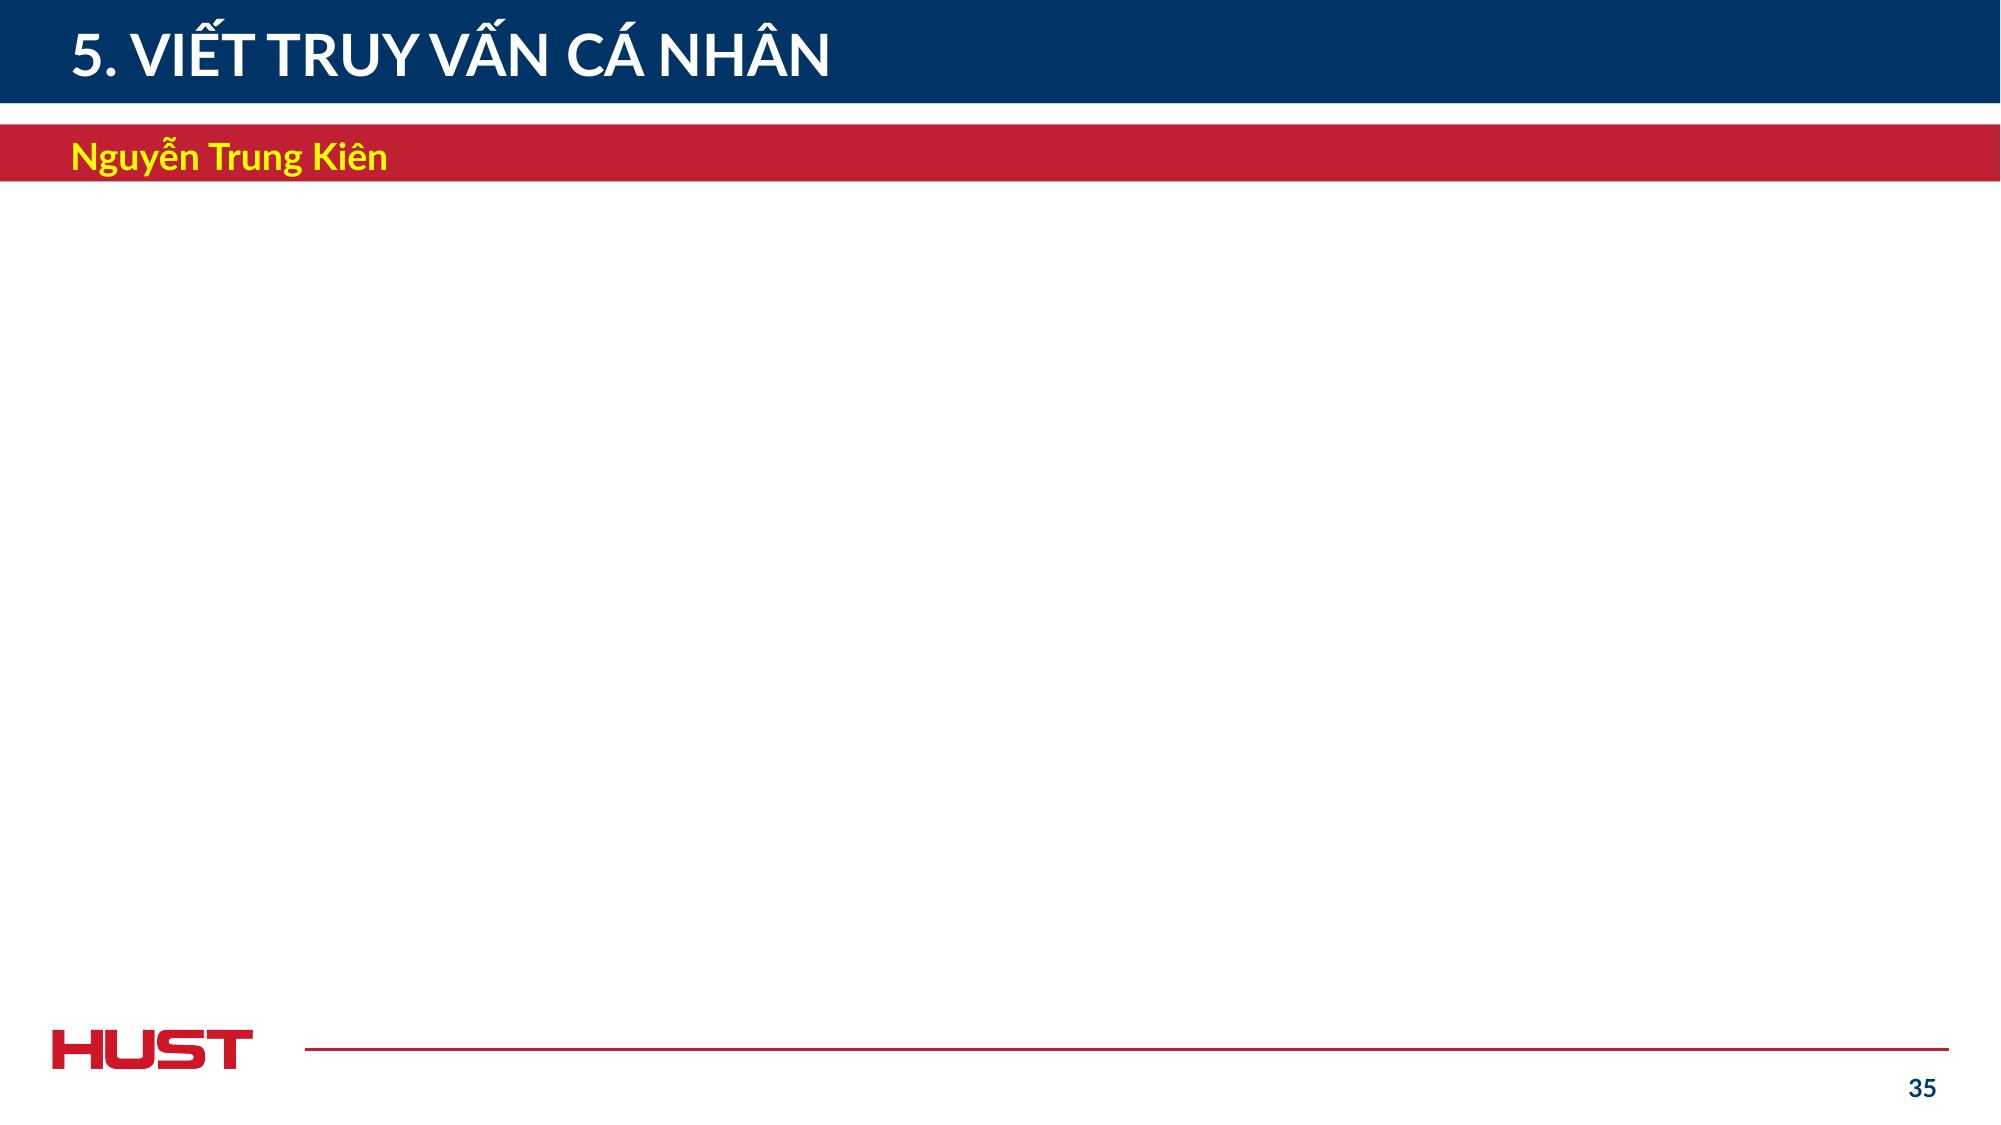

# 5. VIẾT TRUY VẤN CÁ NHÂN
Nguyễn Trung Kiên
35